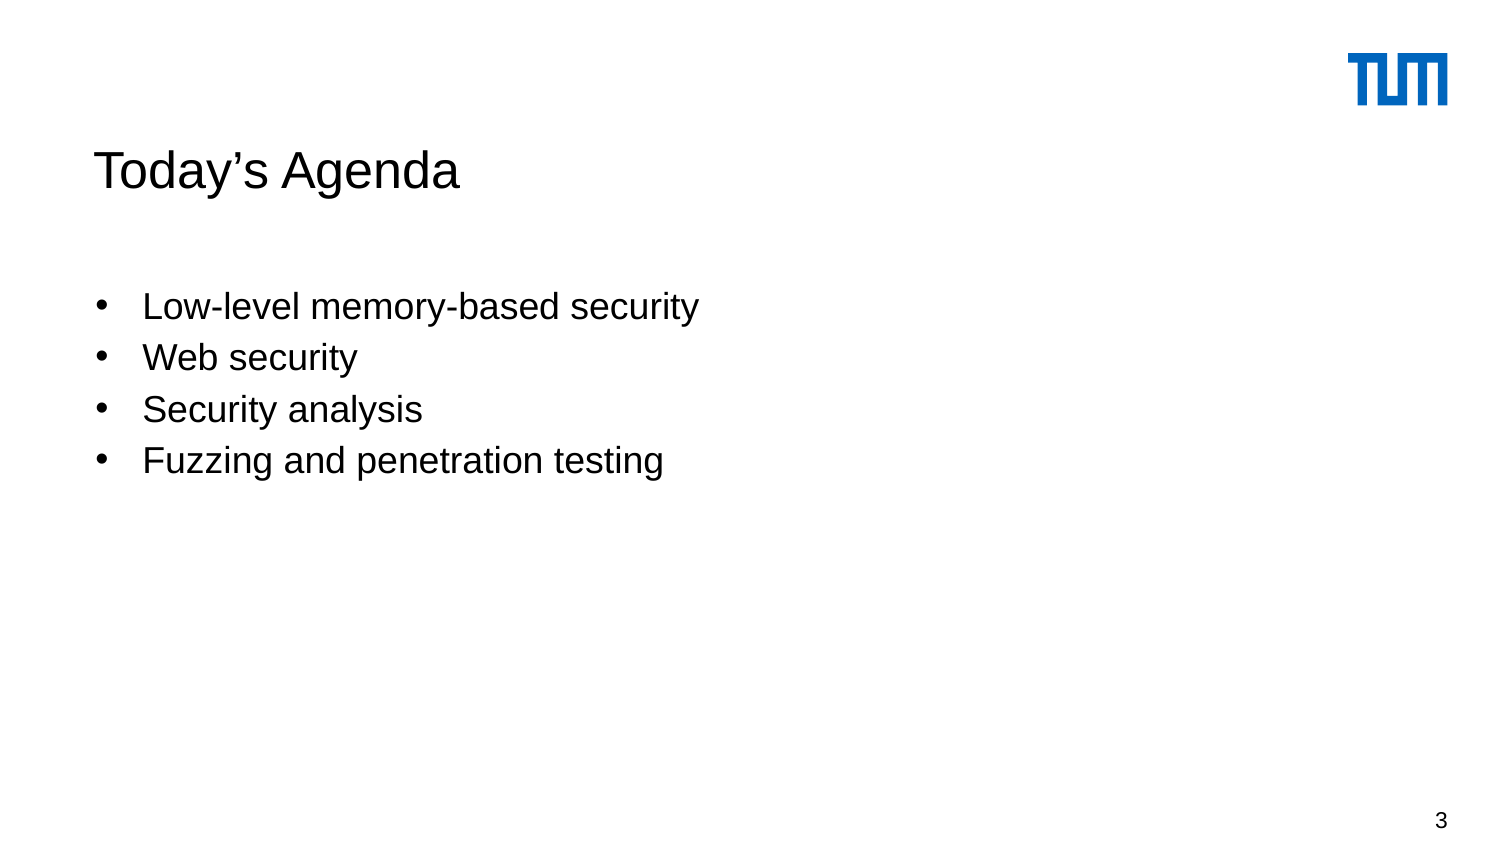

# Today’s Agenda
Low-level memory-based security
Web security
Security analysis
Fuzzing and penetration testing
3